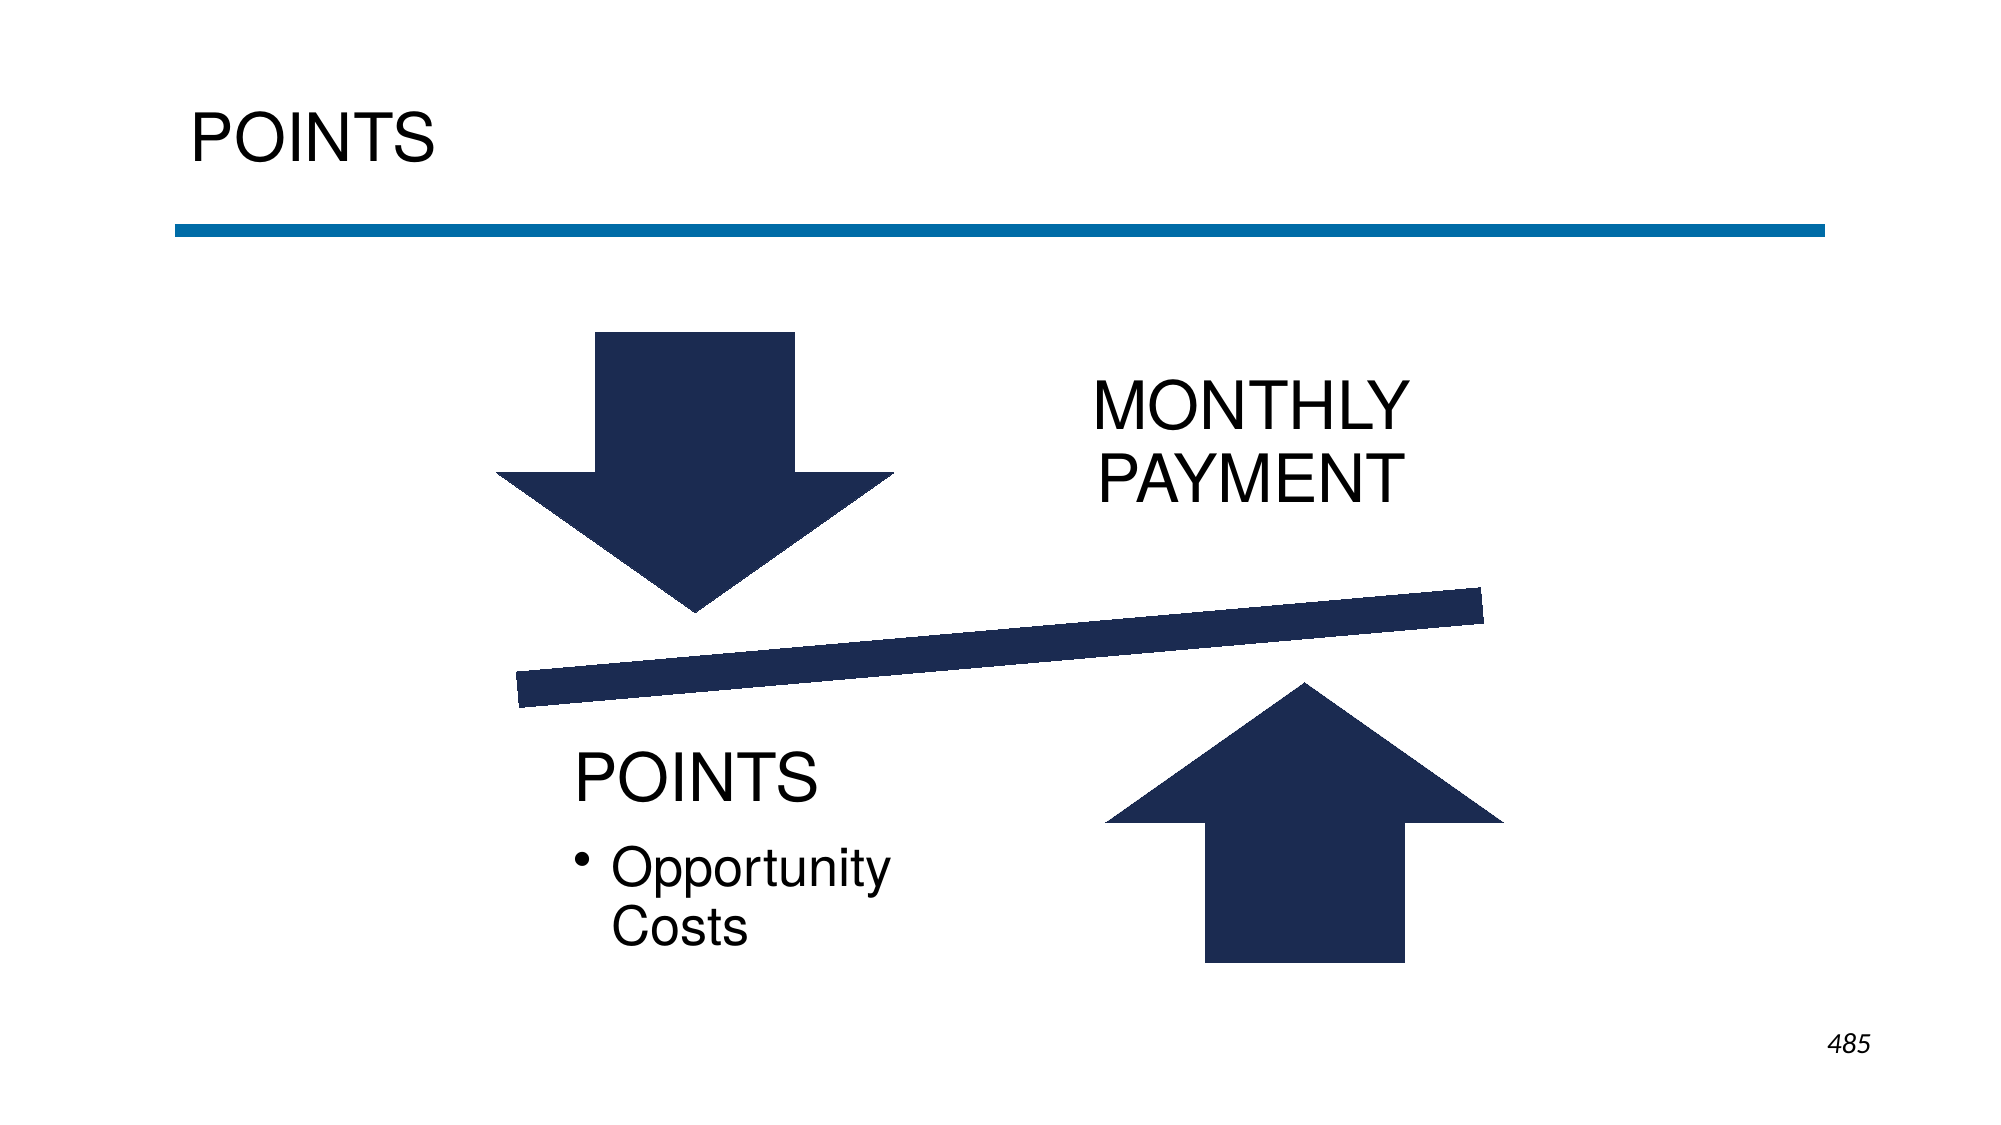

# Points

MONTHLY PAYMENT
POINTS
Opportunity Costs
1-485